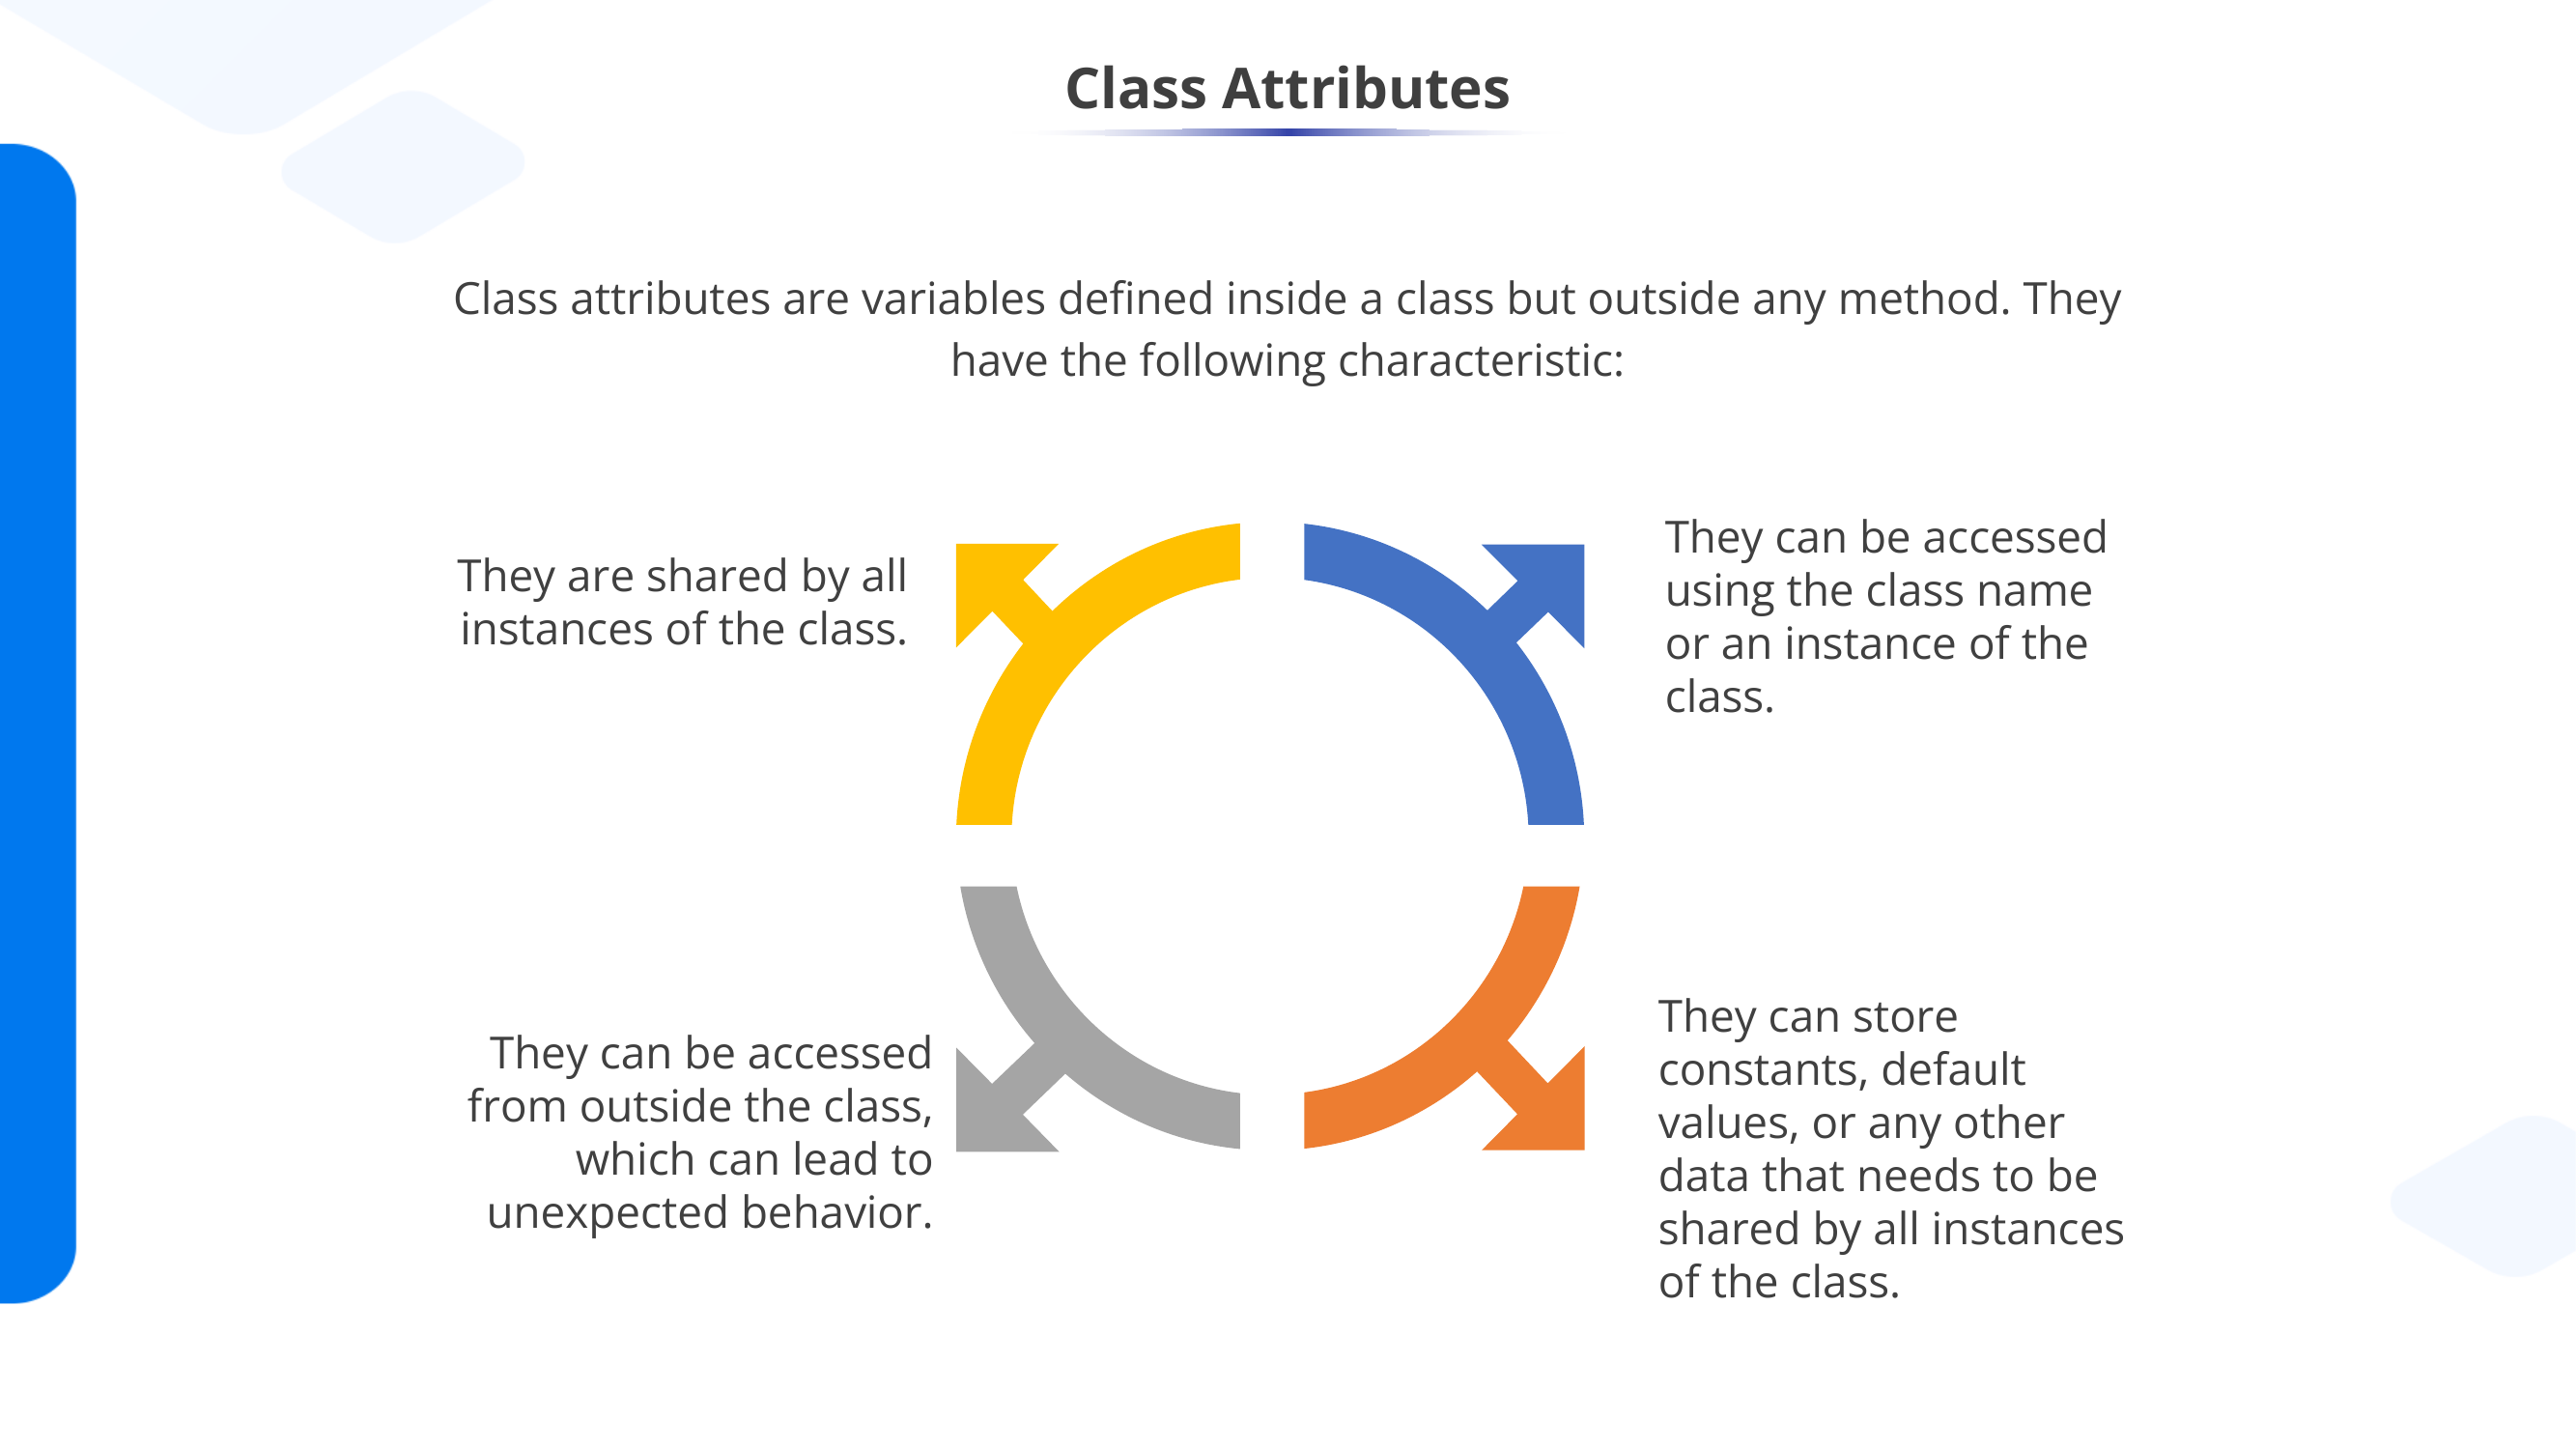

# Class Attributes

Class attributes are variables defined inside a class but outside any method. They have the following characteristic:
They can be accessed using the class name or an instance of the class.

They are shared by all instances of the class.

They can store constants, default values, or any other data that needs to be shared by all instances of the class.
They can be accessed from outside the class, which can lead to unexpected behavior.